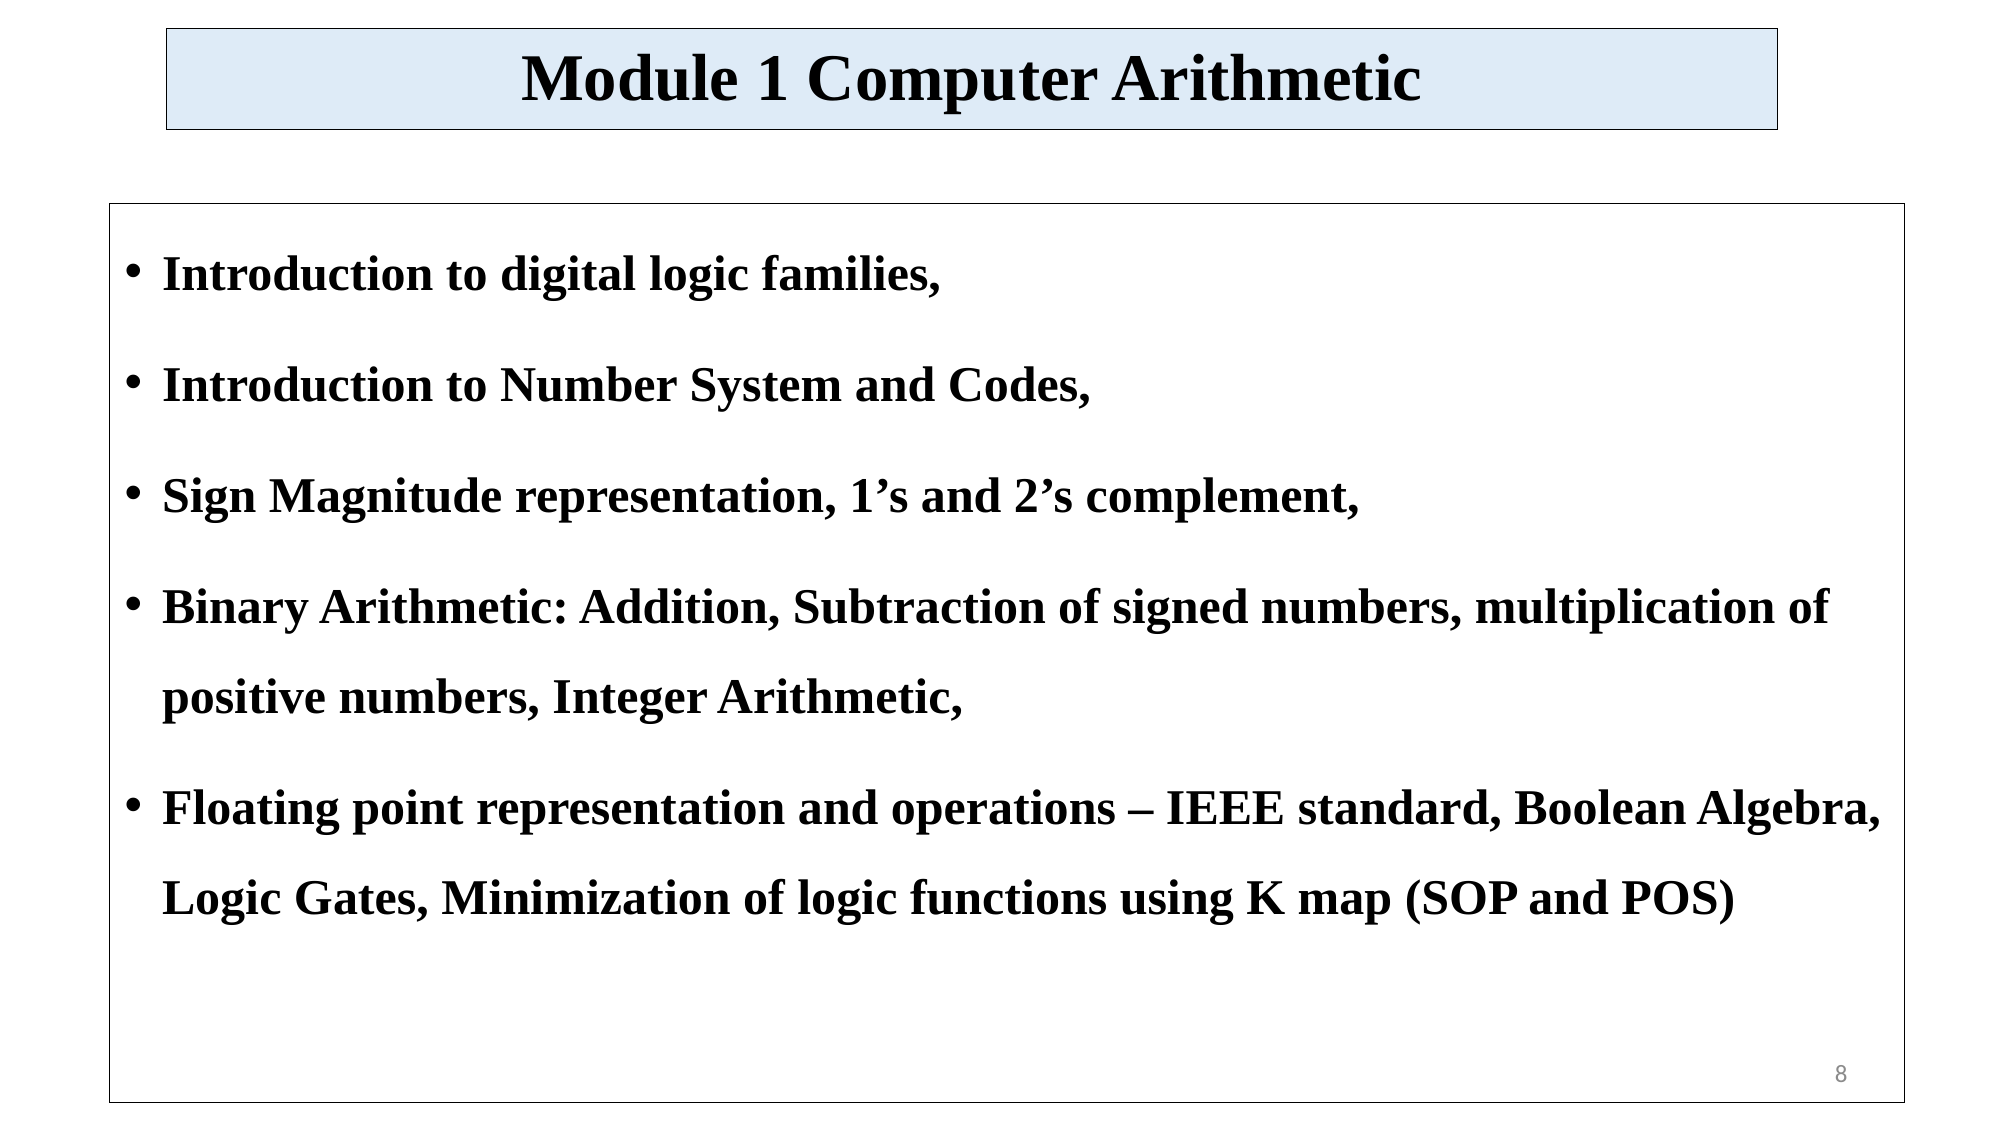

# Module 1 Computer Arithmetic
Introduction to digital logic families,
Introduction to Number System and Codes,
Sign Magnitude representation, 1’s and 2’s complement,
Binary Arithmetic: Addition, Subtraction of signed numbers, multiplication of positive numbers, Integer Arithmetic,
Floating point representation and operations – IEEE standard, Boolean Algebra, Logic Gates, Minimization of logic functions using K map (SOP and POS)

8